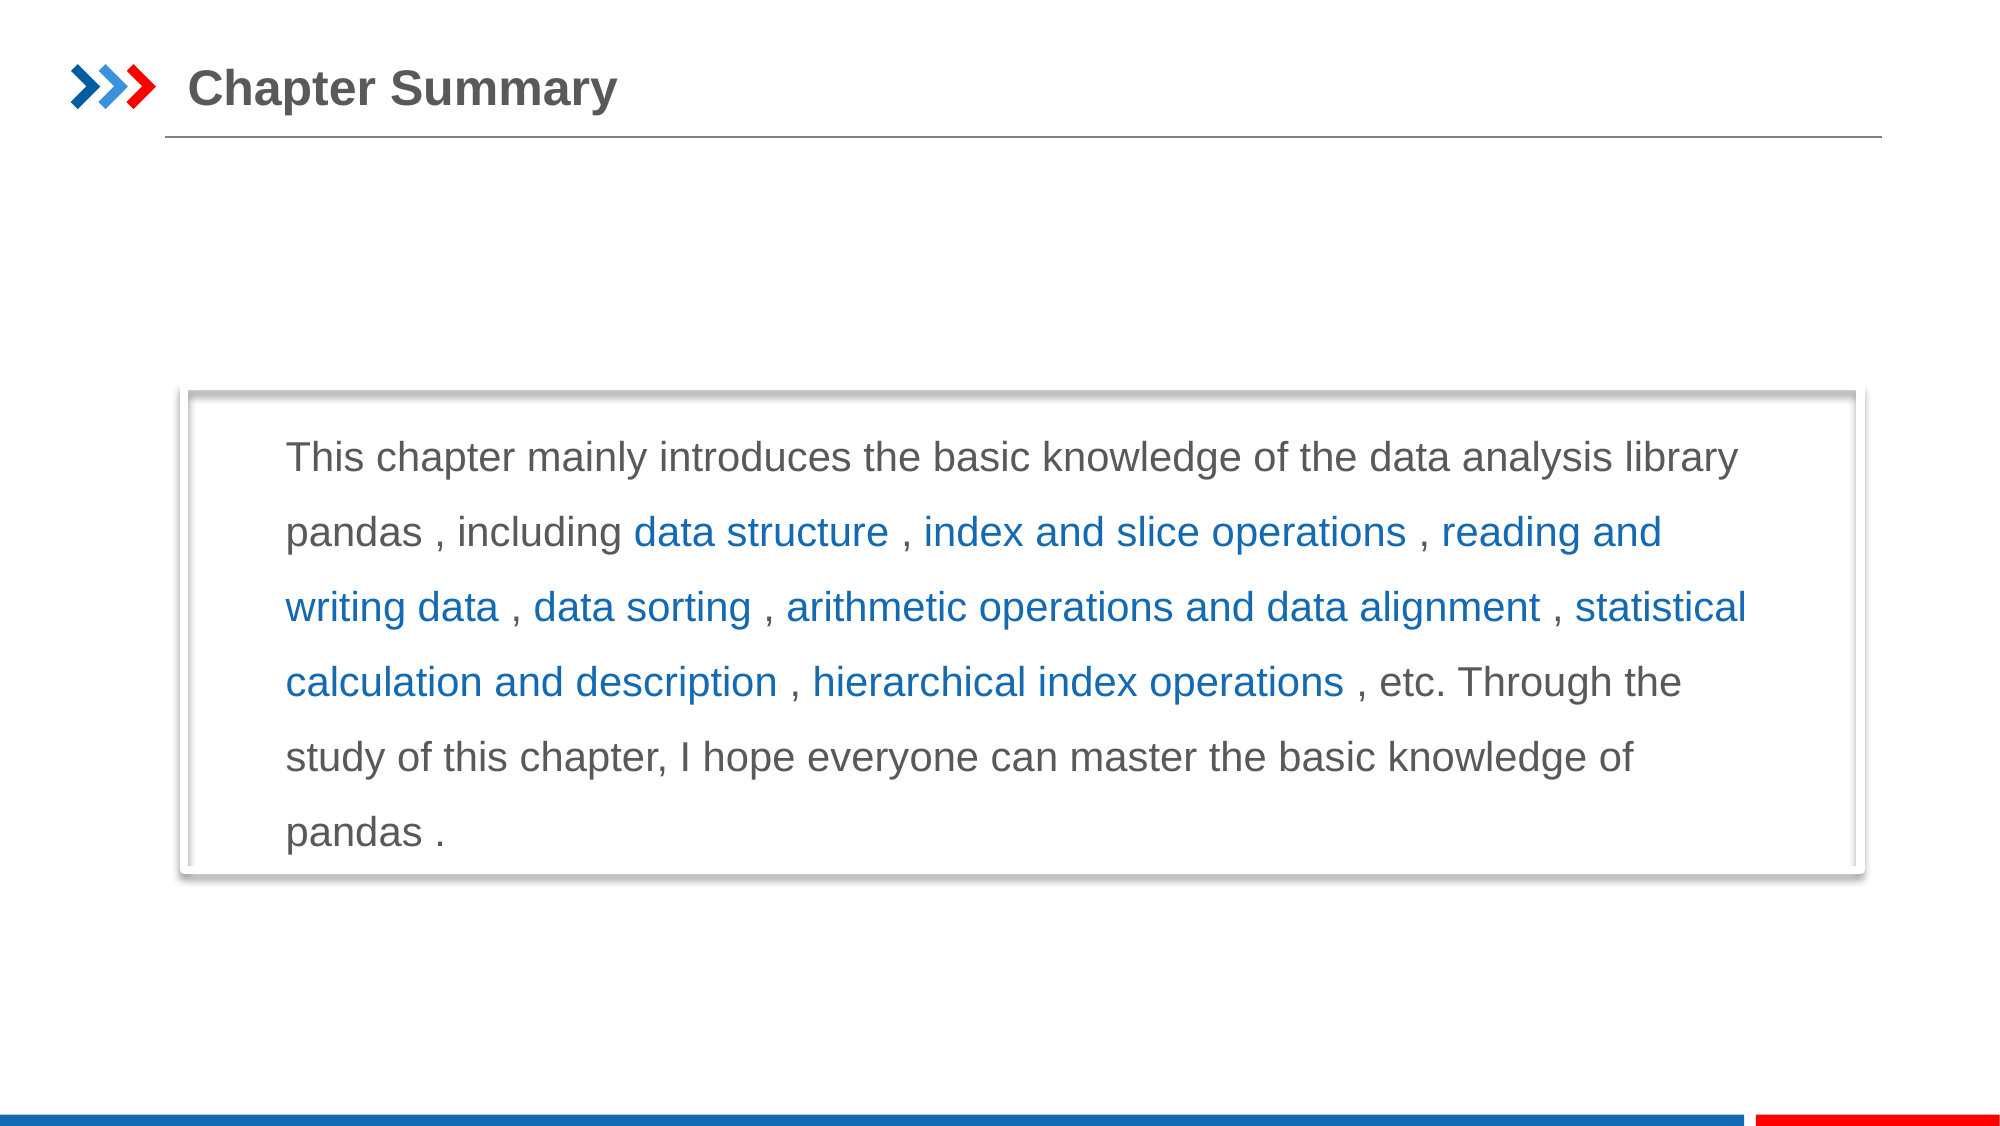

Chapter Summary

This chapter mainly introduces the basic knowledge of the data analysis library pandas , including data structure , index and slice operations , reading and writing data , data sorting , arithmetic operations and data alignment , statistical calculation and description , hierarchical index operations , etc. Through the study of this chapter, I hope everyone can master the basic knowledge of pandas .